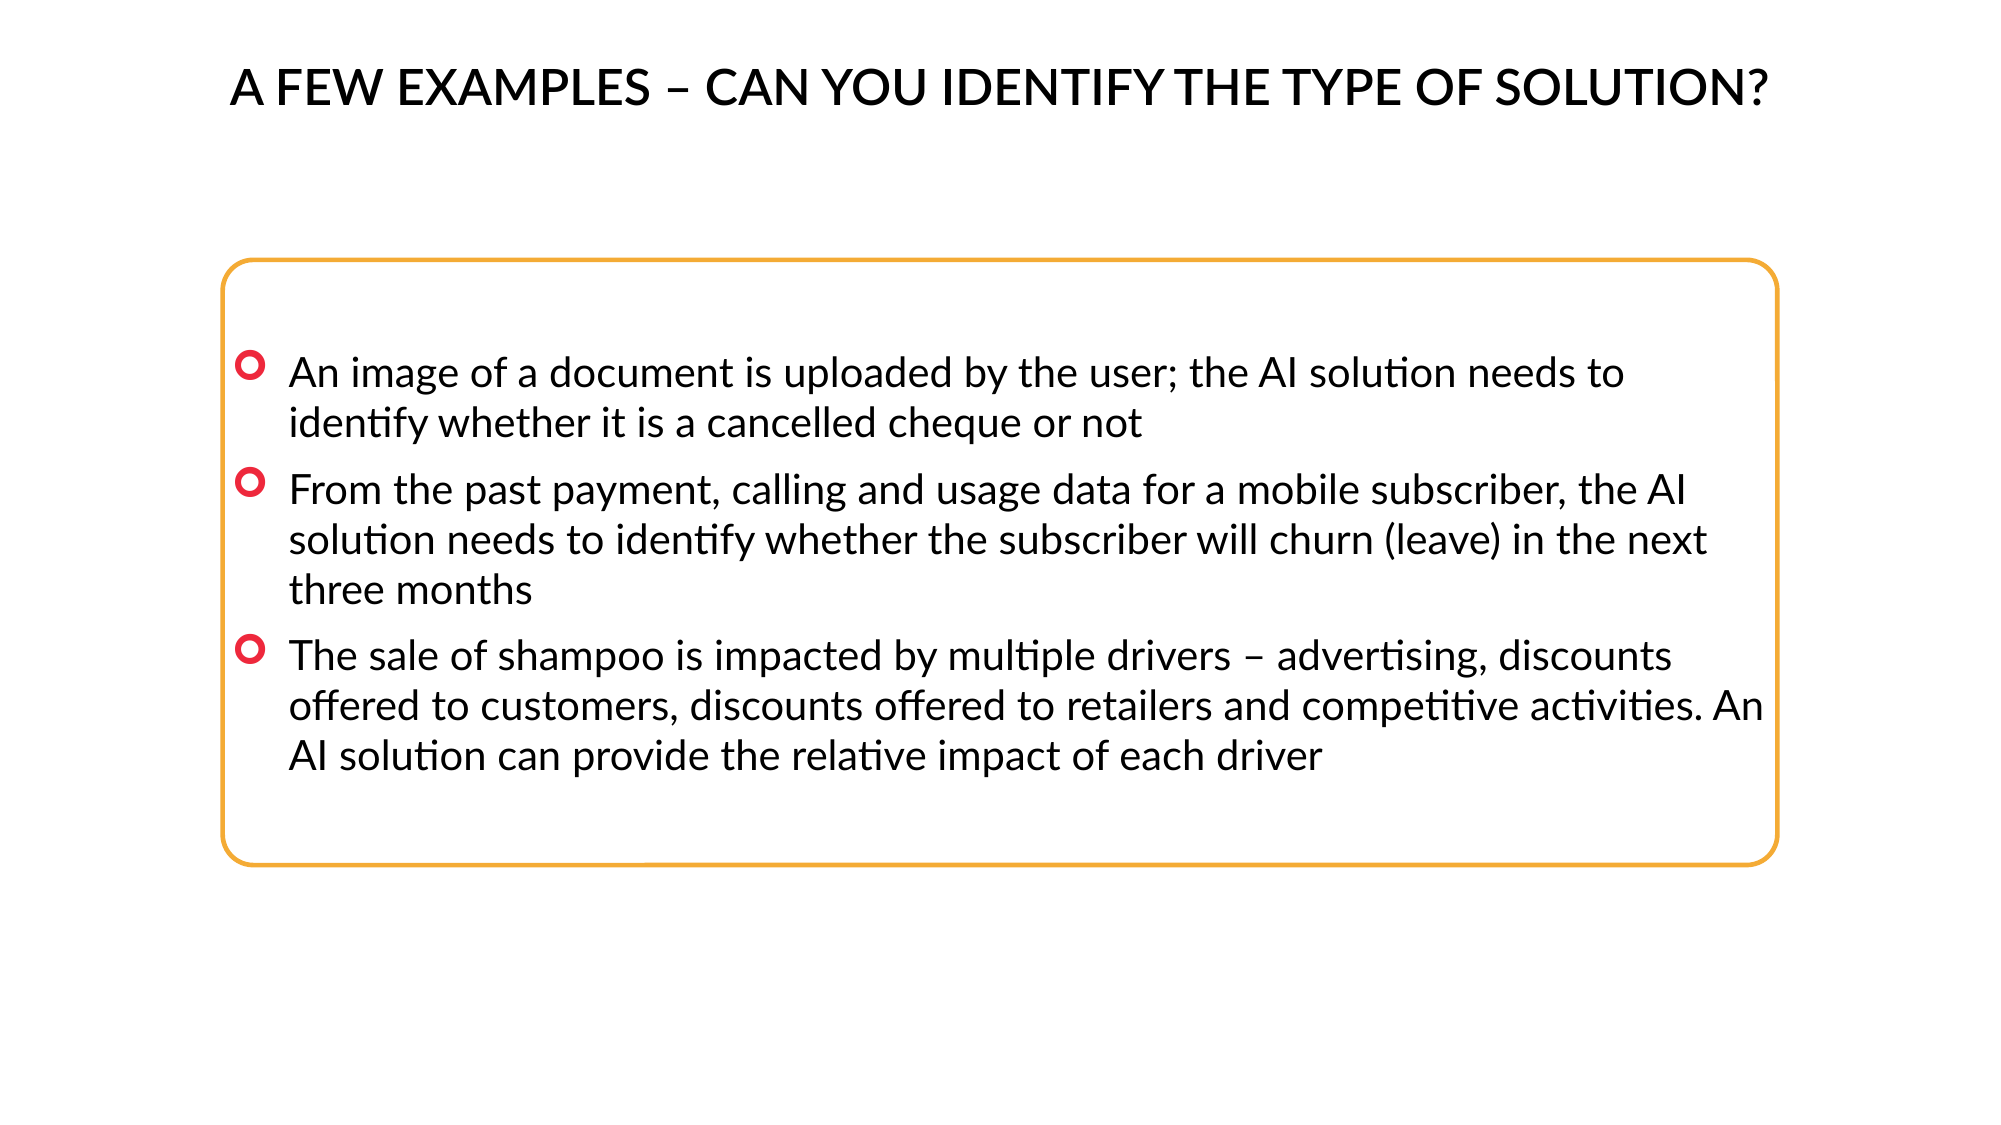

A FEW EXAMPLES – CAN YOU IDENTIFY THE TYPE OF SOLUTION?
An image of a document is uploaded by the user; the AI solution needs to identify whether it is a cancelled cheque or not
From the past payment, calling and usage data for a mobile subscriber, the AI solution needs to identify whether the subscriber will churn (leave) in the next three months
The sale of shampoo is impacted by multiple drivers – advertising, discounts offered to customers, discounts offered to retailers and competitive activities. An AI solution can provide the relative impact of each driver